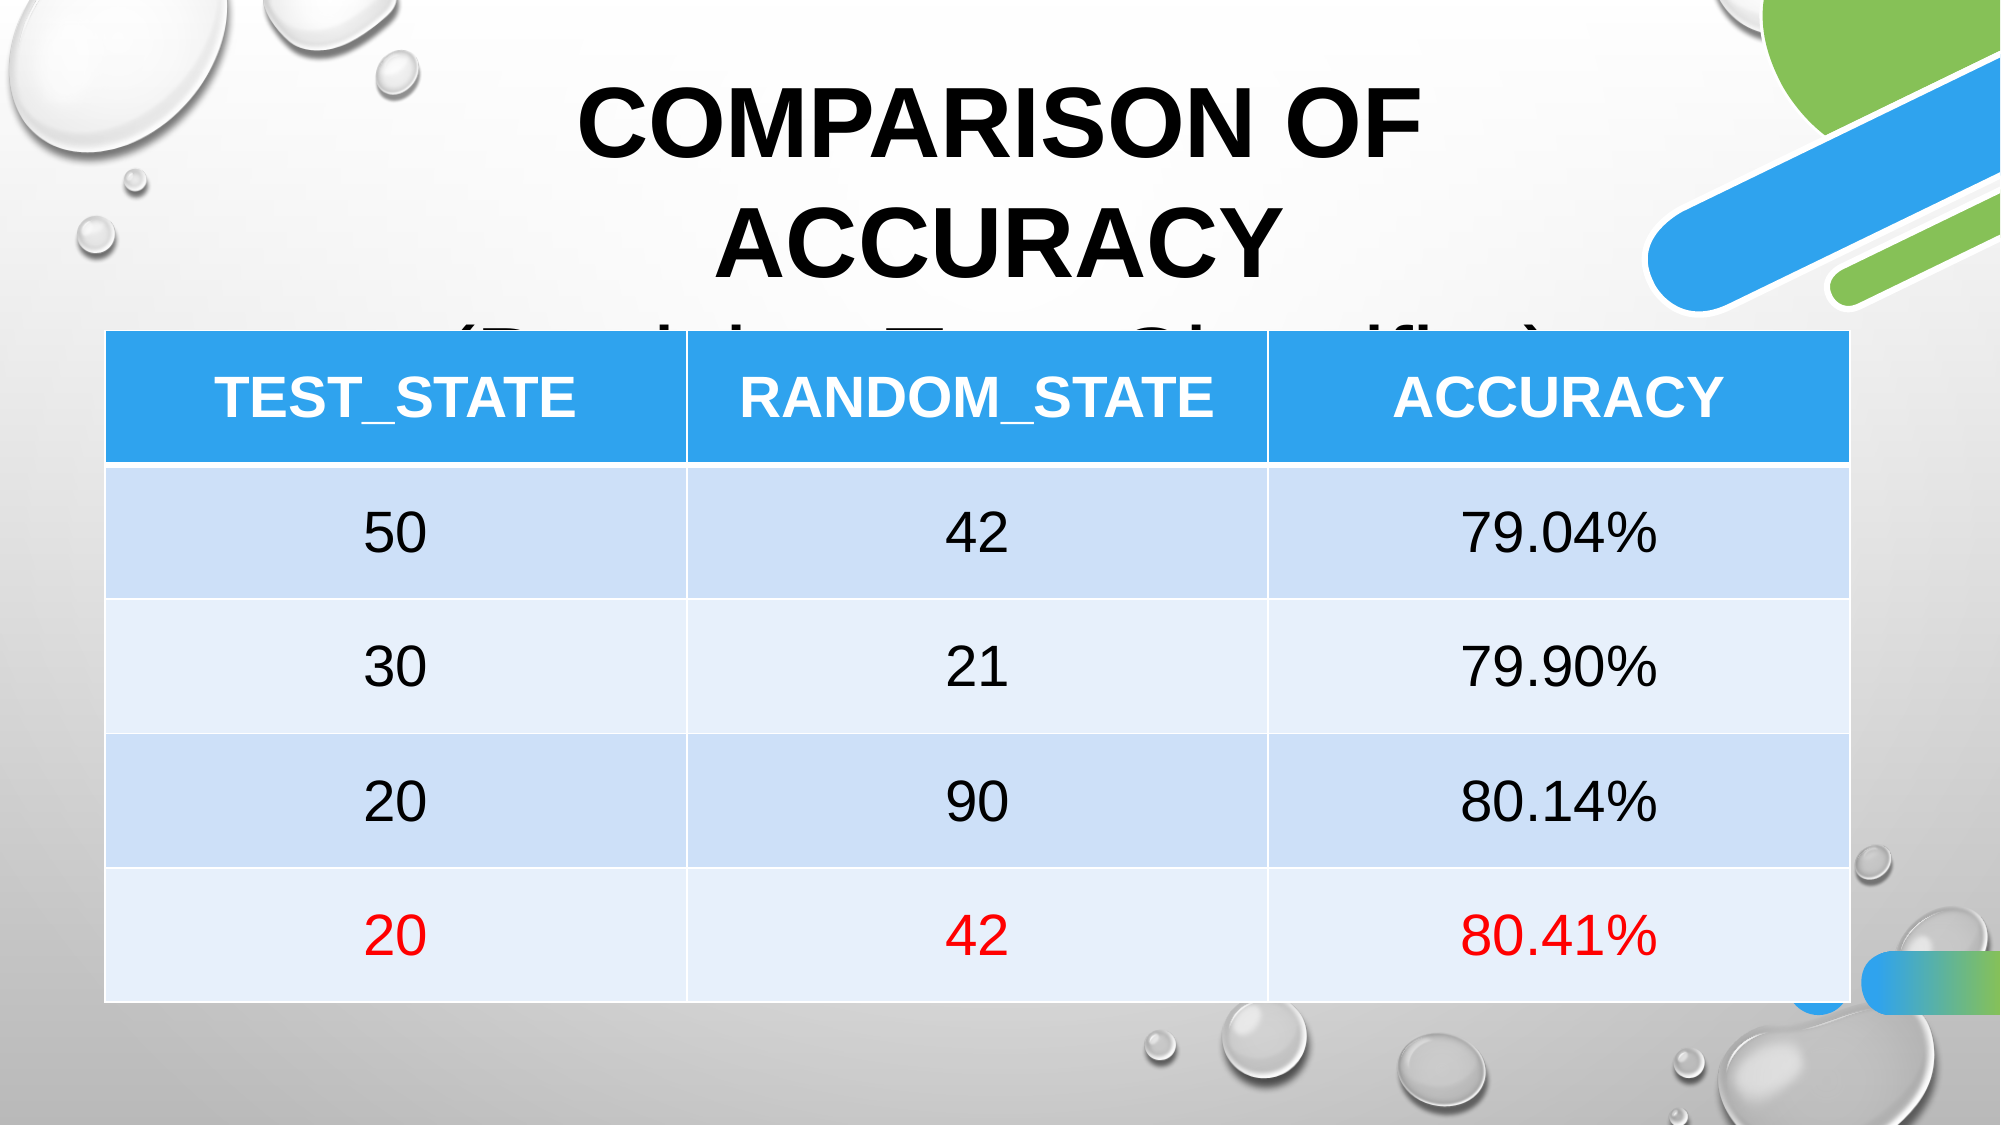

COMPARISON OF ACCURACY
(Decision Tree Classifier)
| TEST\_STATE | RANDOM\_STATE | ACCURACY |
| --- | --- | --- |
| 50 | 42 | 79.04% |
| 30 | 21 | 79.90% |
| 20 | 90 | 80.14% |
| 20 | 42 | 80.41% |
25